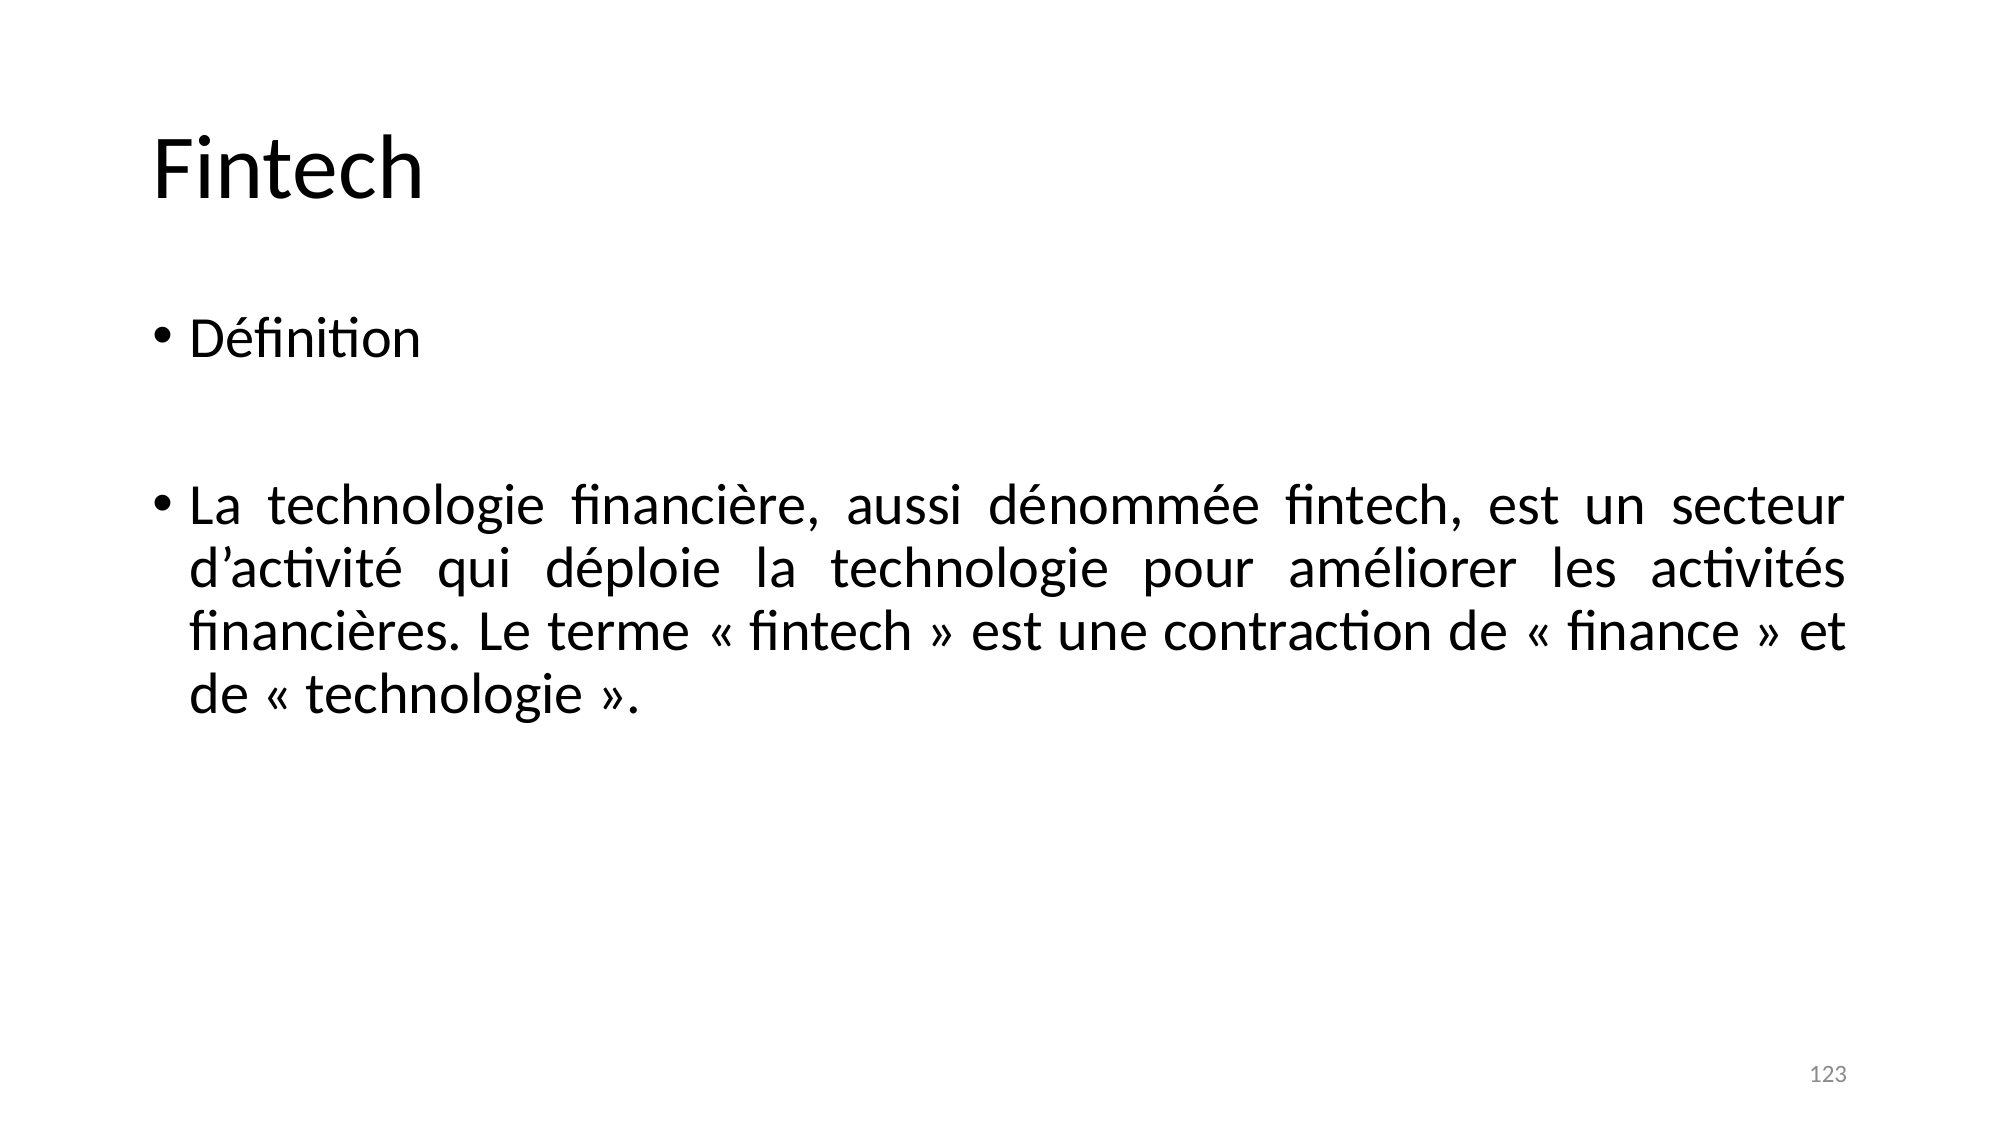

# Fintech
Définition

La technologie financière, aussi dénommée fintech, est un secteur d’activité qui déploie la technologie pour améliorer les activités financières. Le terme « fintech » est une contraction de « finance » et de « technologie ».

123